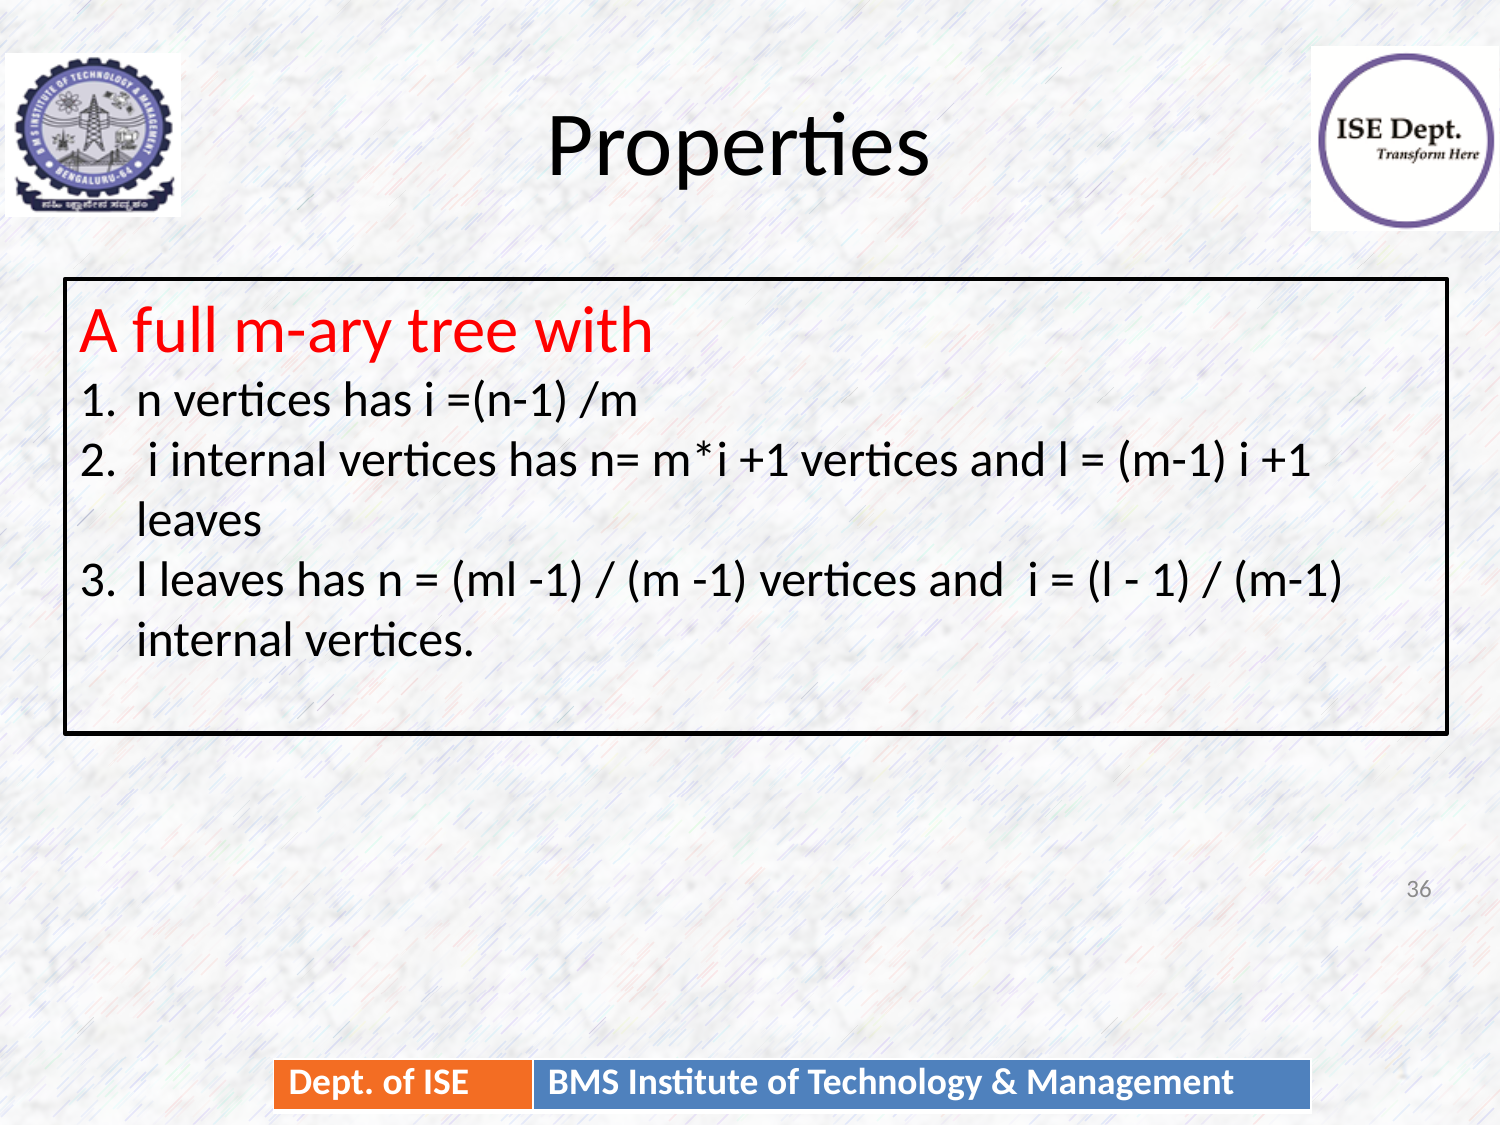

# Properties
A full m-ary tree with
n vertices has i =(n-1) /m
 i internal vertices has n= m*i +1 vertices and l = (m-1) i +1 leaves
l leaves has n = (ml -1) / (m -1) vertices and  i = (l - 1) / (m-1) internal vertices.
36